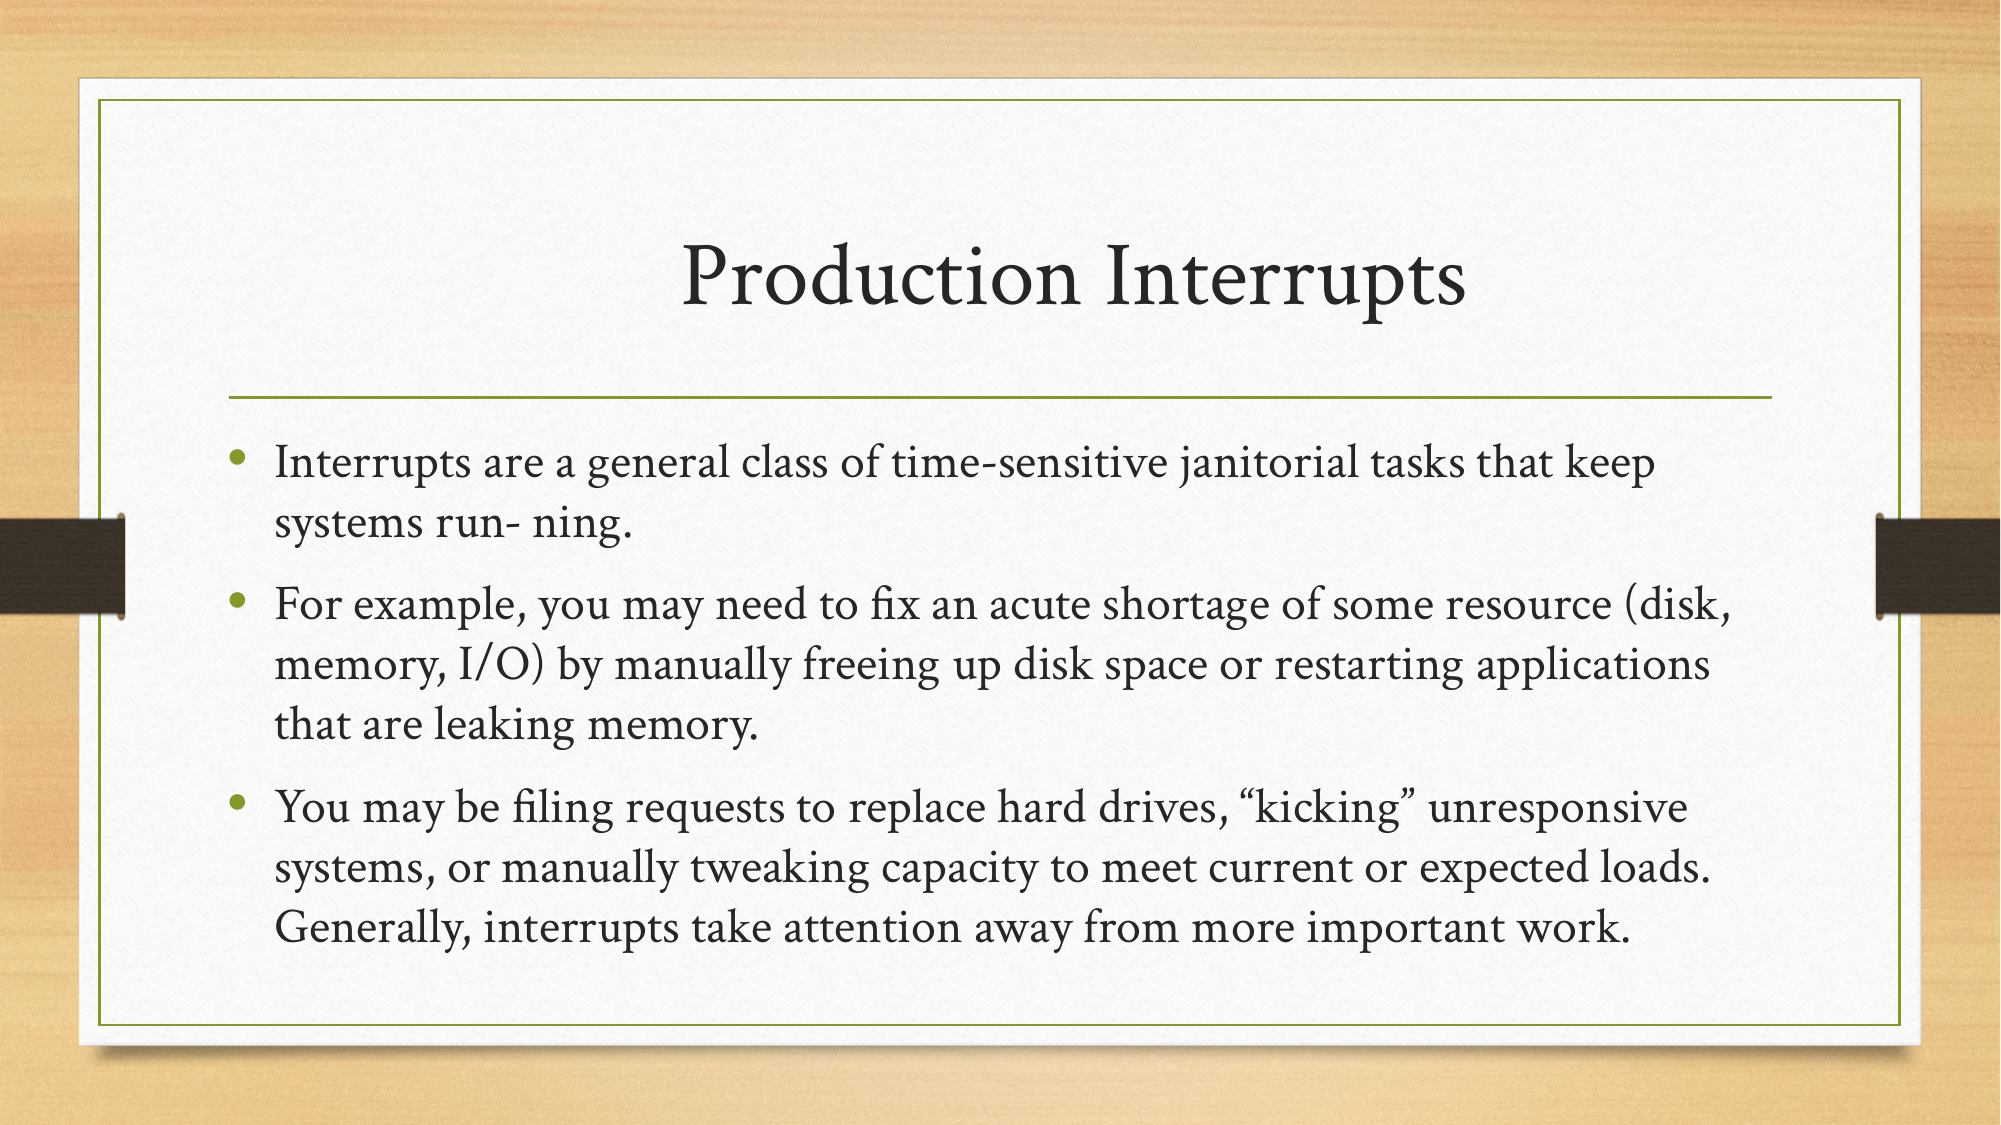

# Production Interrupts
Interrupts are a general class of time-sensitive janitorial tasks that keep systems run‐ ning.
For example, you may need to fix an acute shortage of some resource (disk, memory, I/O) by manually freeing up disk space or restarting applications that are leaking memory.
You may be filing requests to replace hard drives, “kicking” unresponsive systems, or manually tweaking capacity to meet current or expected loads. Generally, interrupts take attention away from more important work.